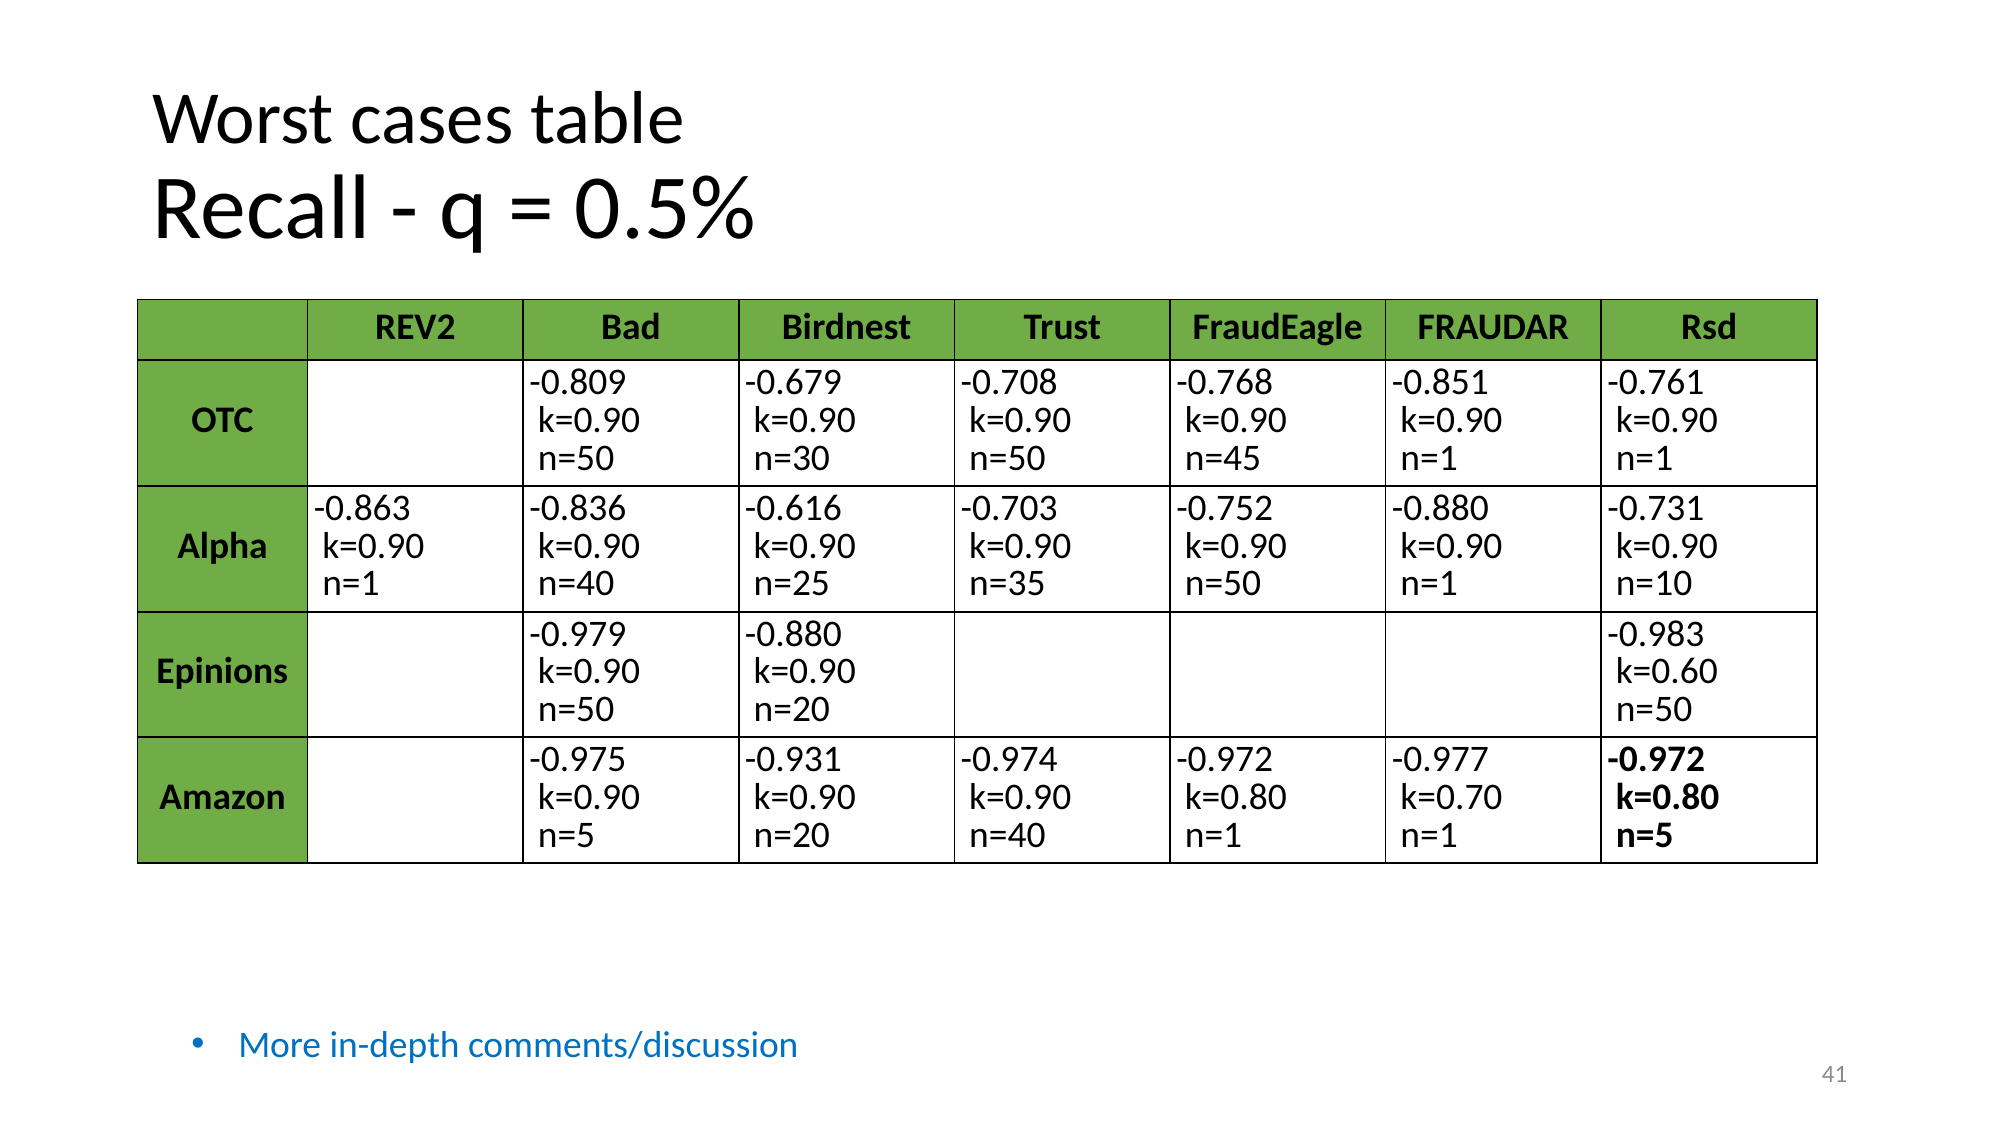

# Worst cases table Recall - q = 0.5%

|  | REV2 | Bad | Birdnest | Trust | FraudEagle | FRAUDAR | Rsd |
| --- | --- | --- | --- | --- | --- | --- | --- |
| OTC |  | -0.809   k=0.90   n=50 | -0.679   k=0.90   n=30 | -0.708   k=0.90   n=50 | -0.768   k=0.90   n=45 | -0.851   k=0.90   n=1 | -0.761   k=0.90   n=1 |
| Alpha | -0.863   k=0.90   n=1 | -0.836   k=0.90   n=40 | -0.616   k=0.90   n=25 | -0.703   k=0.90   n=35 | -0.752   k=0.90   n=50 | -0.880   k=0.90   n=1 | -0.731   k=0.90   n=10 |
| Epinions |  | -0.979   k=0.90   n=50 | -0.880   k=0.90   n=20 |  |  |  | -0.983   k=0.60   n=50 |
| Amazon |  | -0.975   k=0.90   n=5 | -0.931   k=0.90   n=20 | -0.974   k=0.90   n=40 | -0.972   k=0.80   n=1 | -0.977   k=0.70   n=1 | -0.972   k=0.80   n=5 |
More in-depth comments/discussion
41